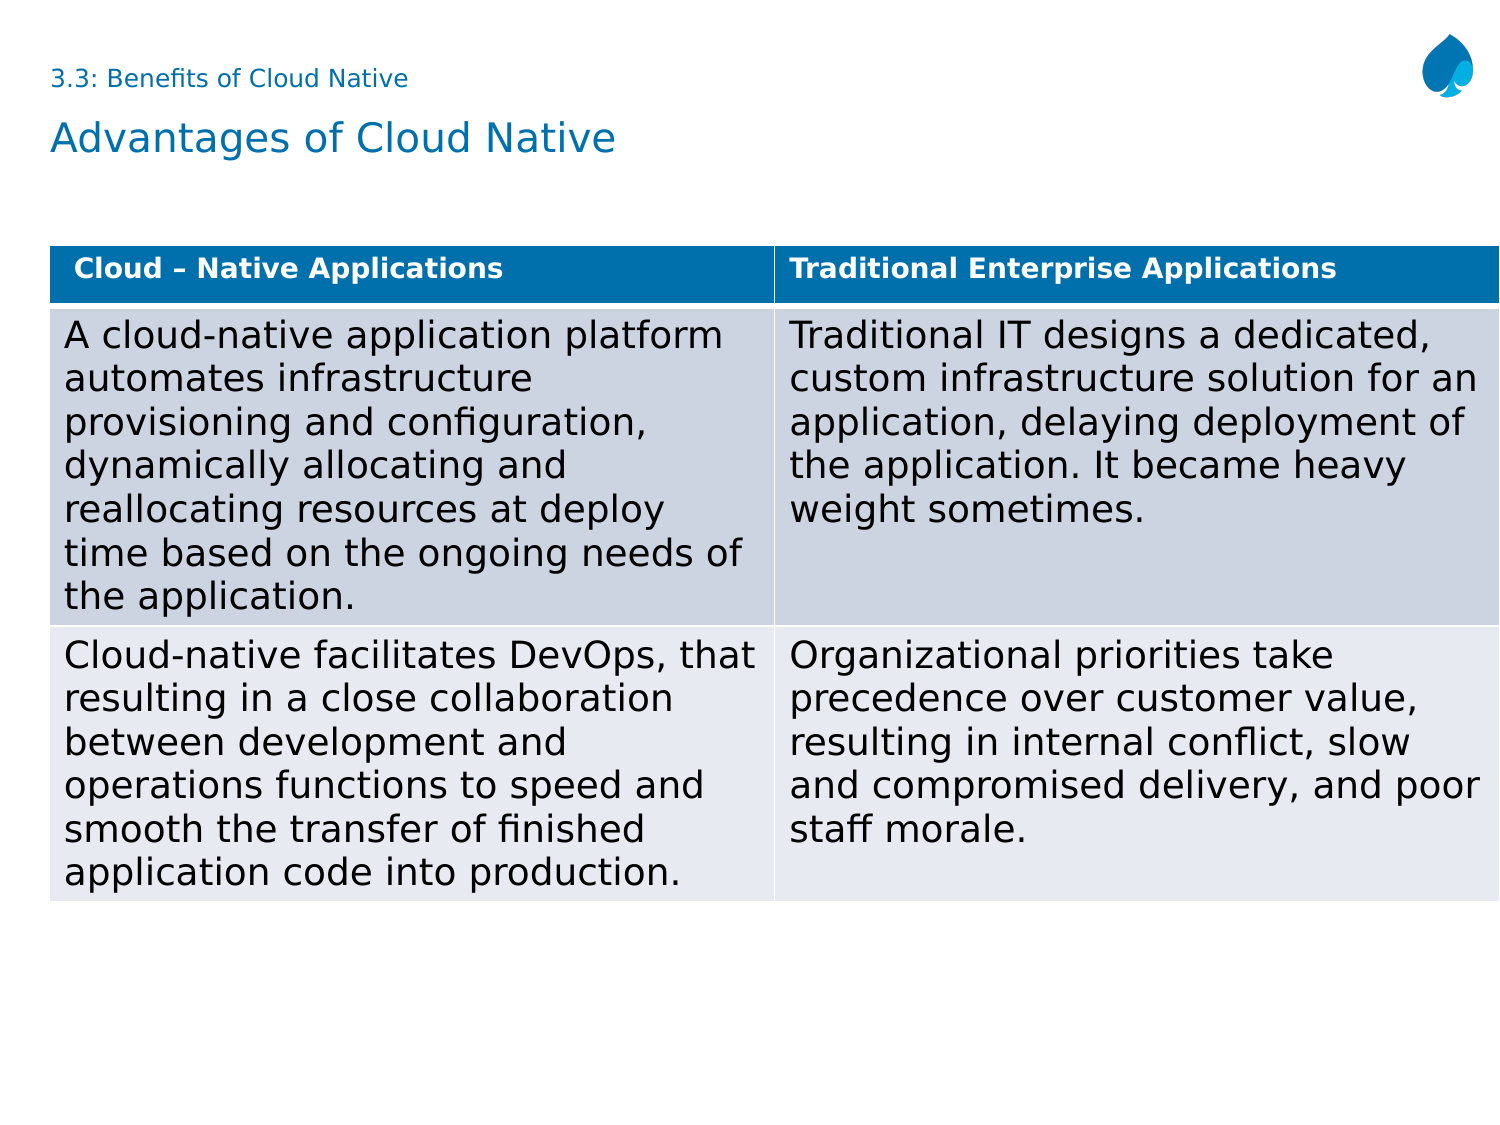

# 3.3: Benefits of Cloud Native Advantages of Cloud Native
| Cloud – Native Applications | Traditional Enterprise Applications |
| --- | --- |
| A cloud-native application platform automates infrastructure provisioning and configuration, dynamically allocating and reallocating resources at deploy time based on the ongoing needs of the application. | Traditional IT designs a dedicated, custom infrastructure solution for an application, delaying deployment of the application. It became heavy weight sometimes. |
| Cloud-native facilitates DevOps, that resulting in a close collaboration between development and operations functions to speed and smooth the transfer of finished application code into production. | Organizational priorities take precedence over customer value, resulting in internal conflict, slow and compromised delivery, and poor staff morale. |